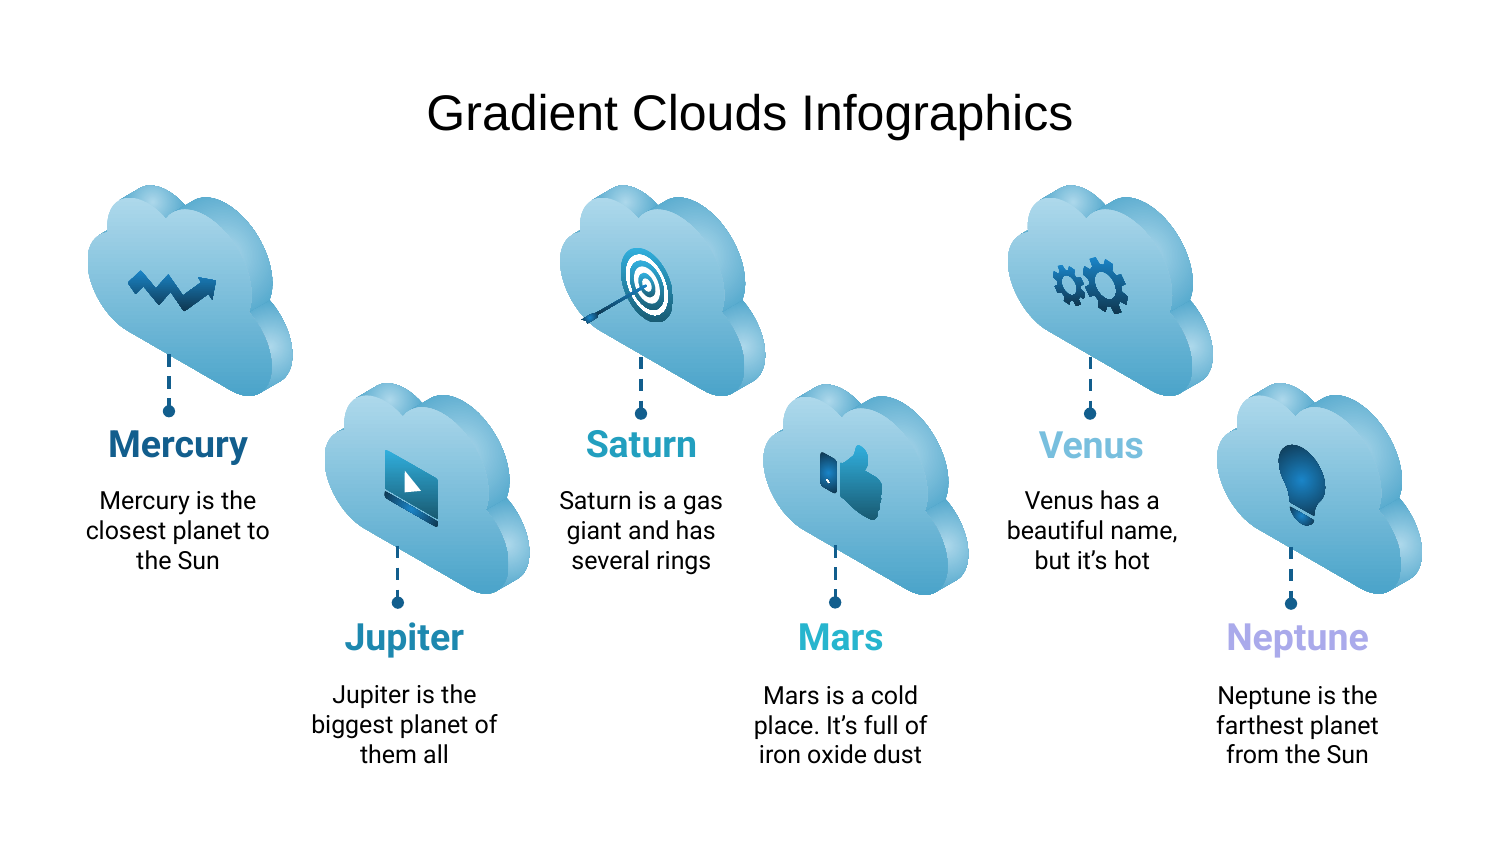

# Gradient Clouds Infographics

Mercury
Saturn
Venus
Mercury is the closest planet to the Sun
Saturn is a gas giant and has several rings
Venus has a beautiful name, but it’s hot
Neptune
Jupiter
Mars
Jupiter is the biggest planet of them all
Mars is a cold place. It’s full of iron oxide dust
Neptune is the farthest planet from the Sun